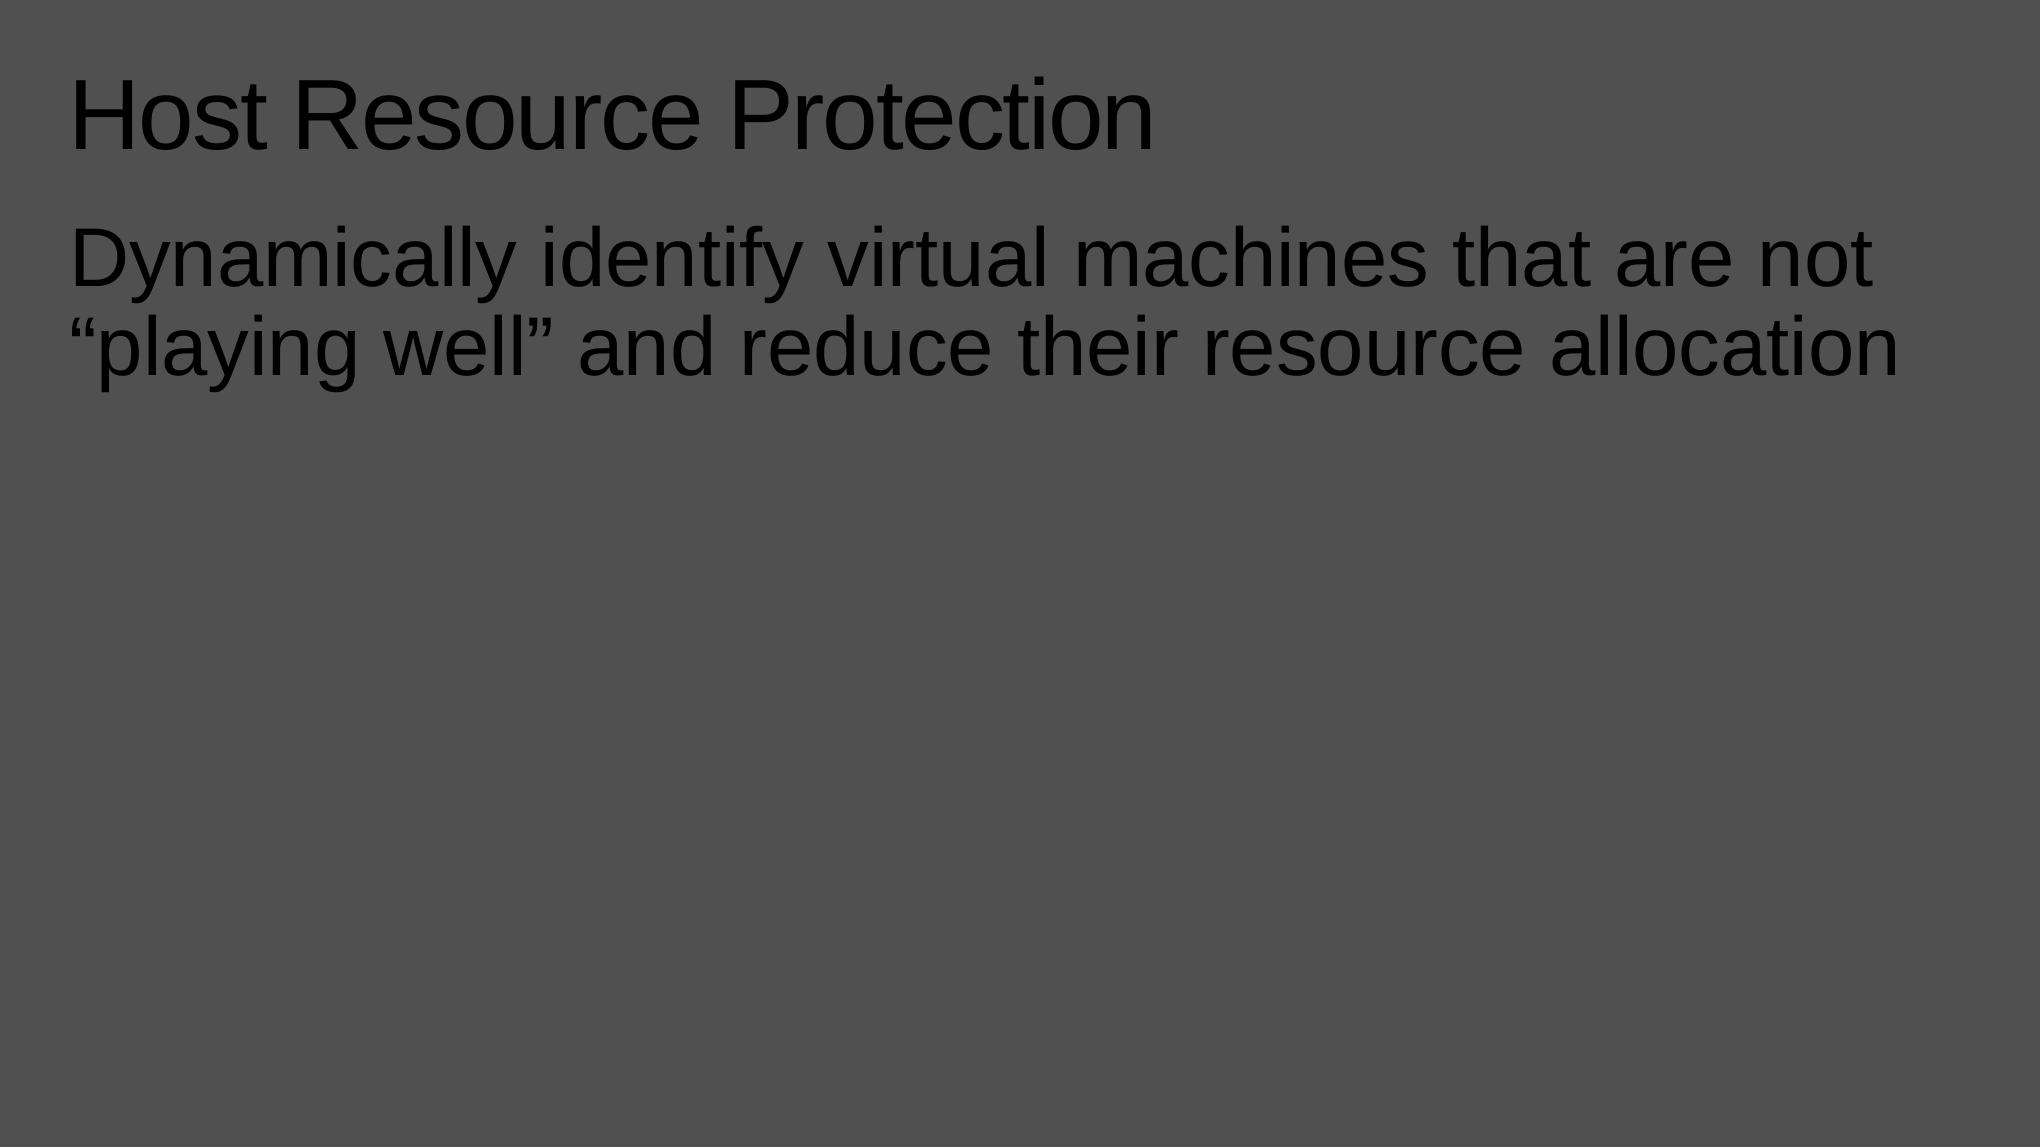

# Host Resource Protection
Dynamically identify virtual machines that are not “playing well” and reduce their resource allocation